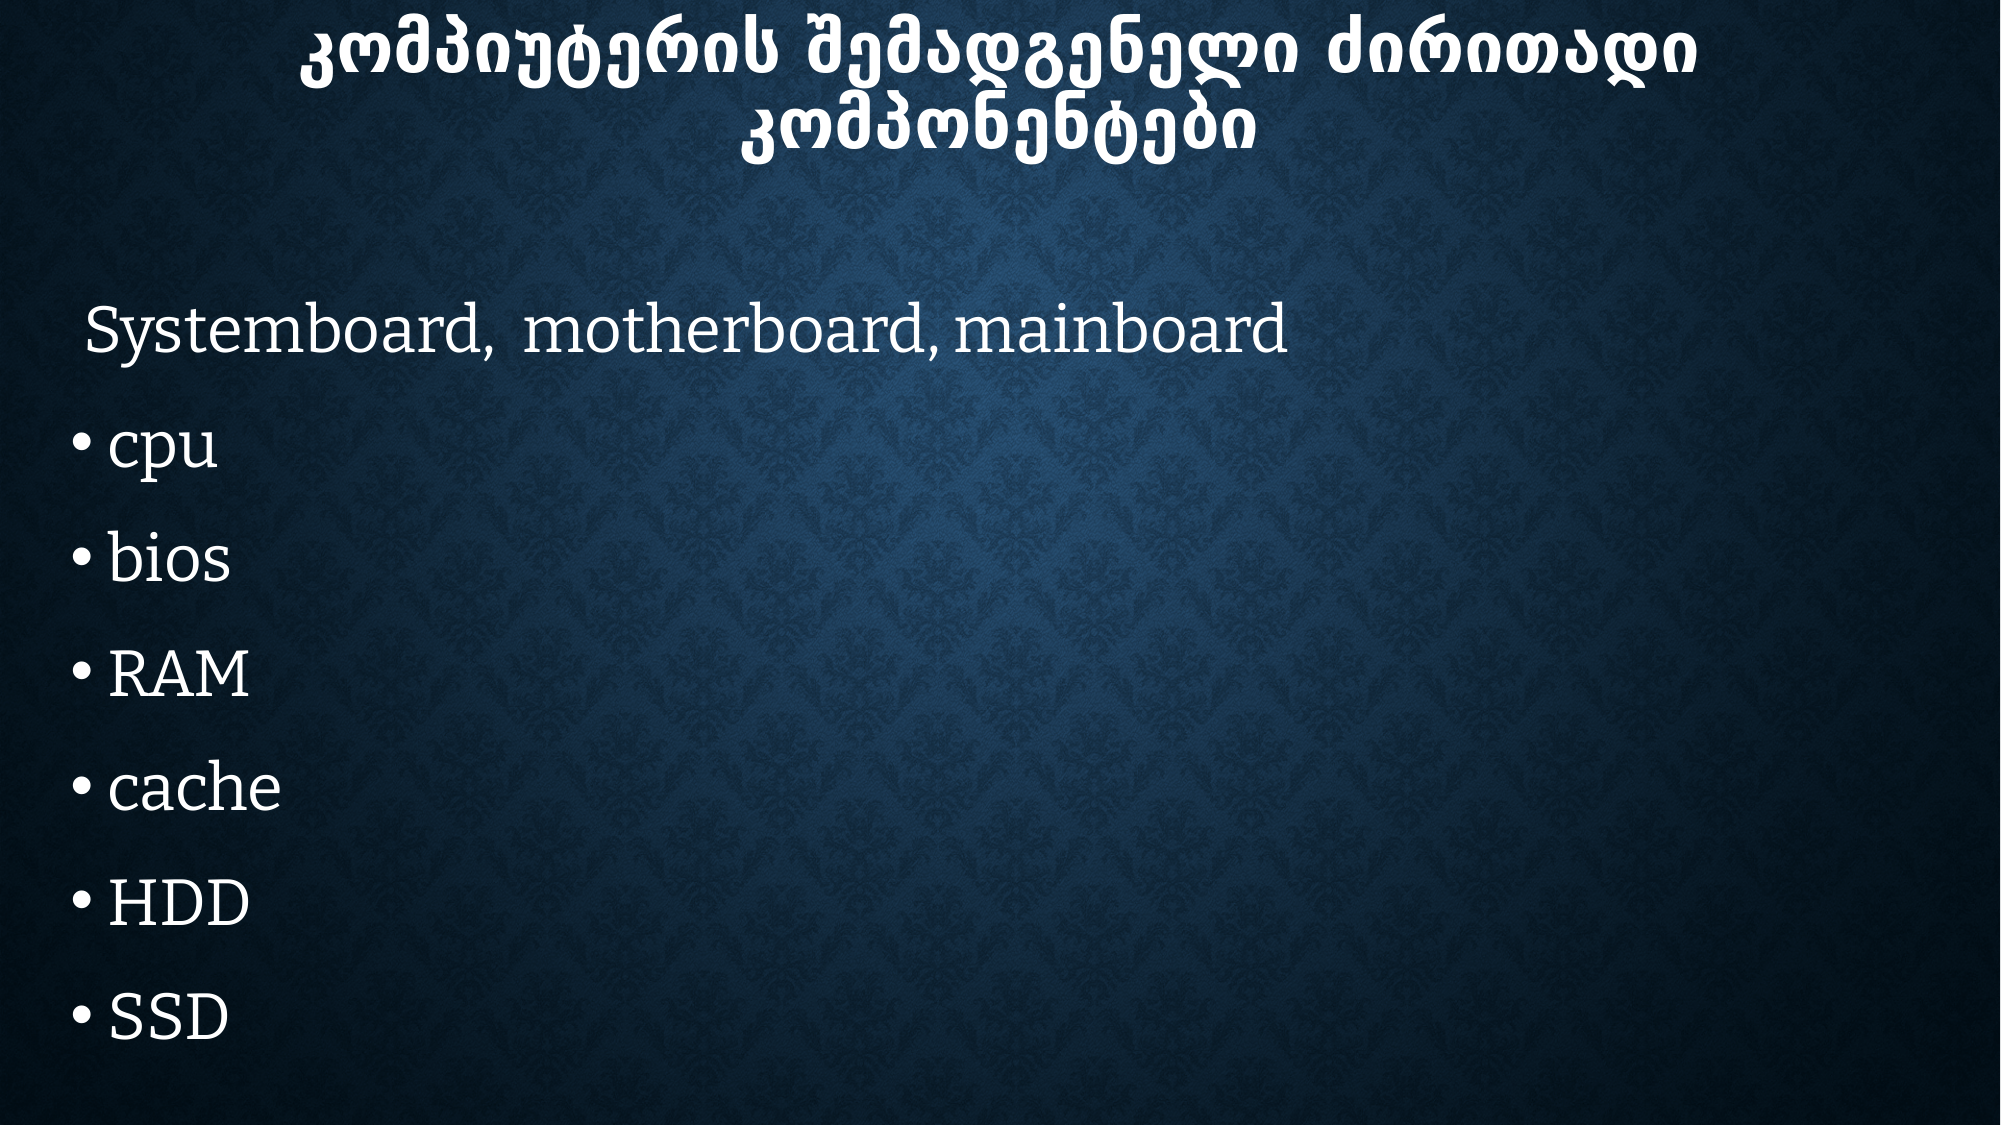

# კომპიუტერის შემადგენელი ძირითადი კომპონენტები
 Systemboard,  motherboard, mainboard
cpu
bios
RAM
cache
HDD
SSD